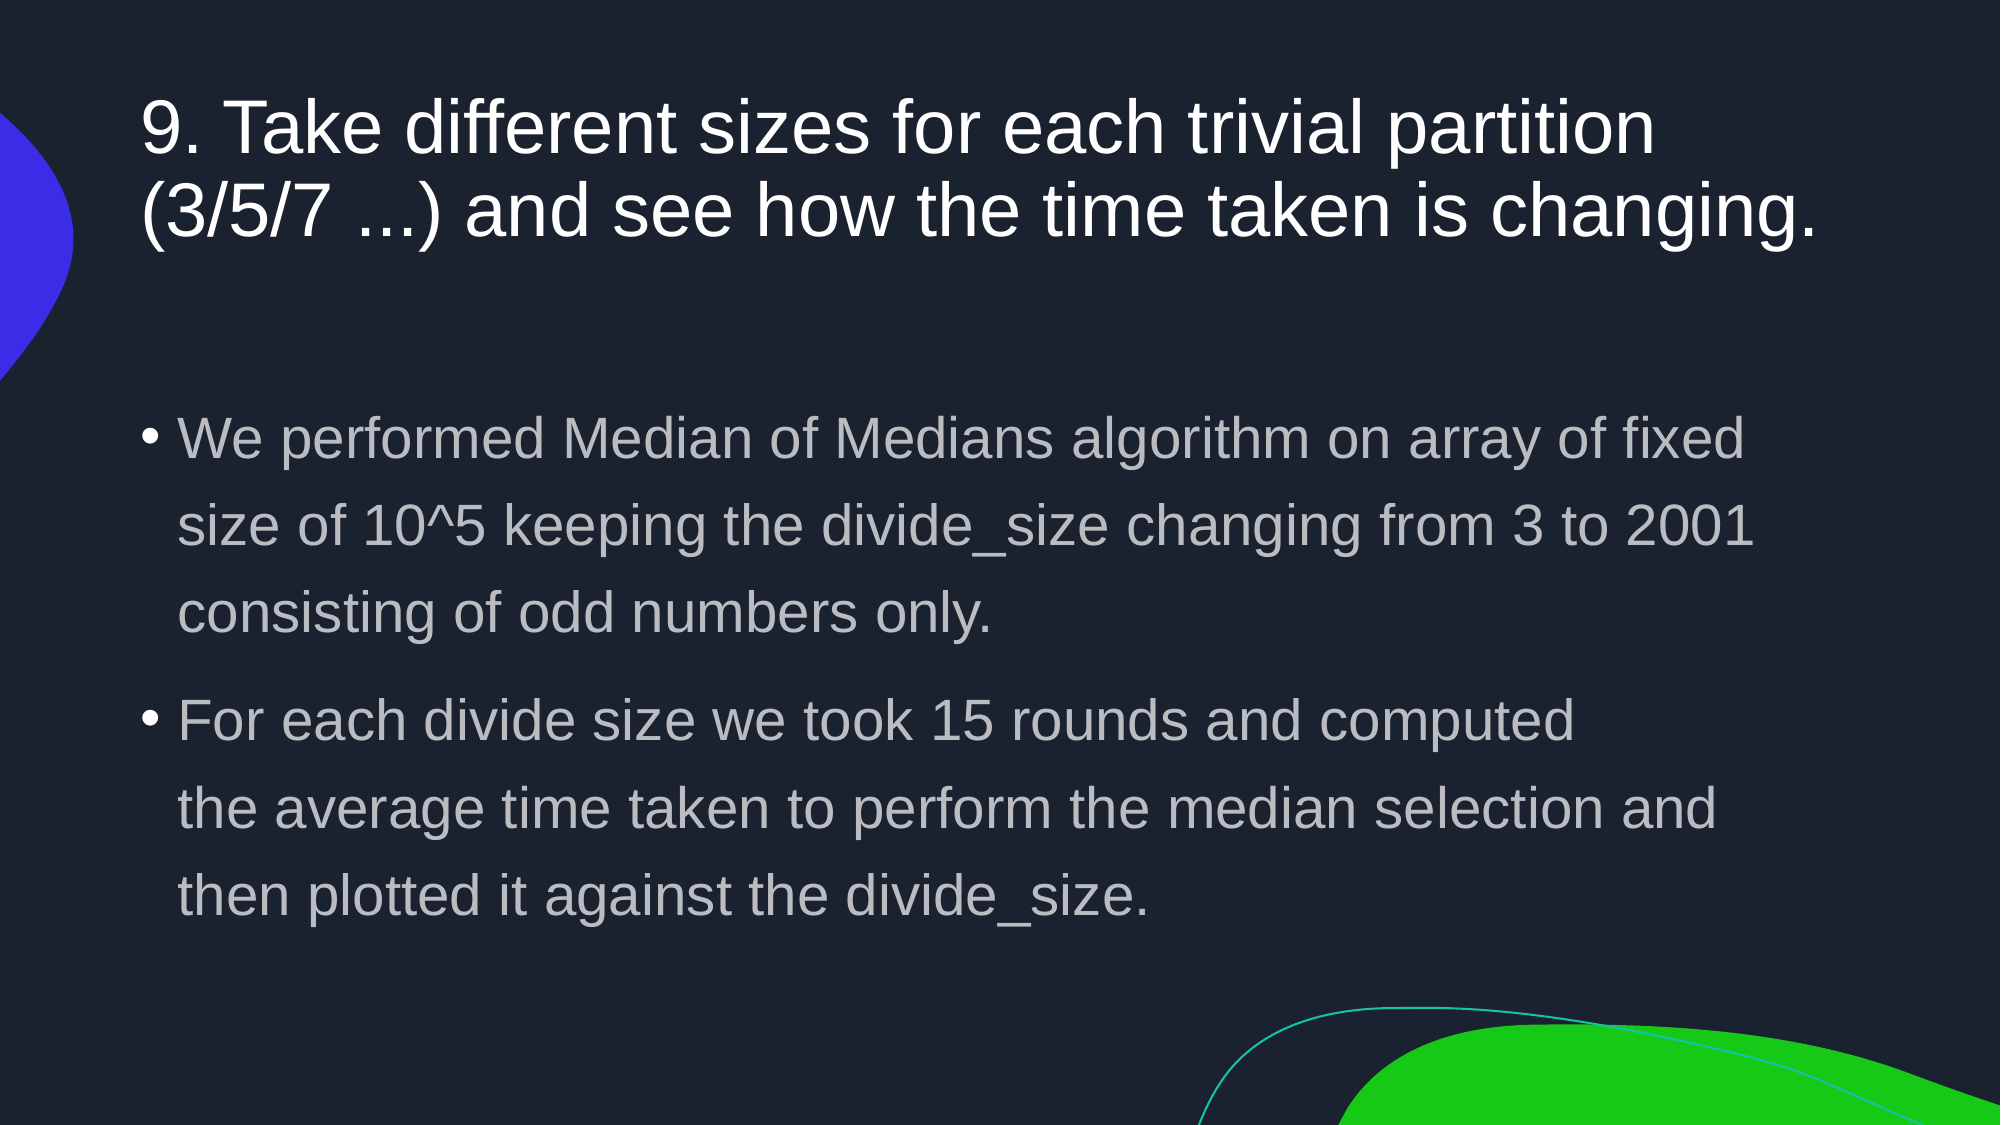

# 9. Take different sizes for each trivial partition (3/5/7 ...) and see how the time taken is changing.
We performed Median of Medians algorithm on array of fixed size of 10^5 keeping the divide_size changing from 3 to 2001 consisting of odd numbers only.
For each divide size we took 15 rounds and computed the average time taken to perform the median selection and then plotted it against the divide_size.